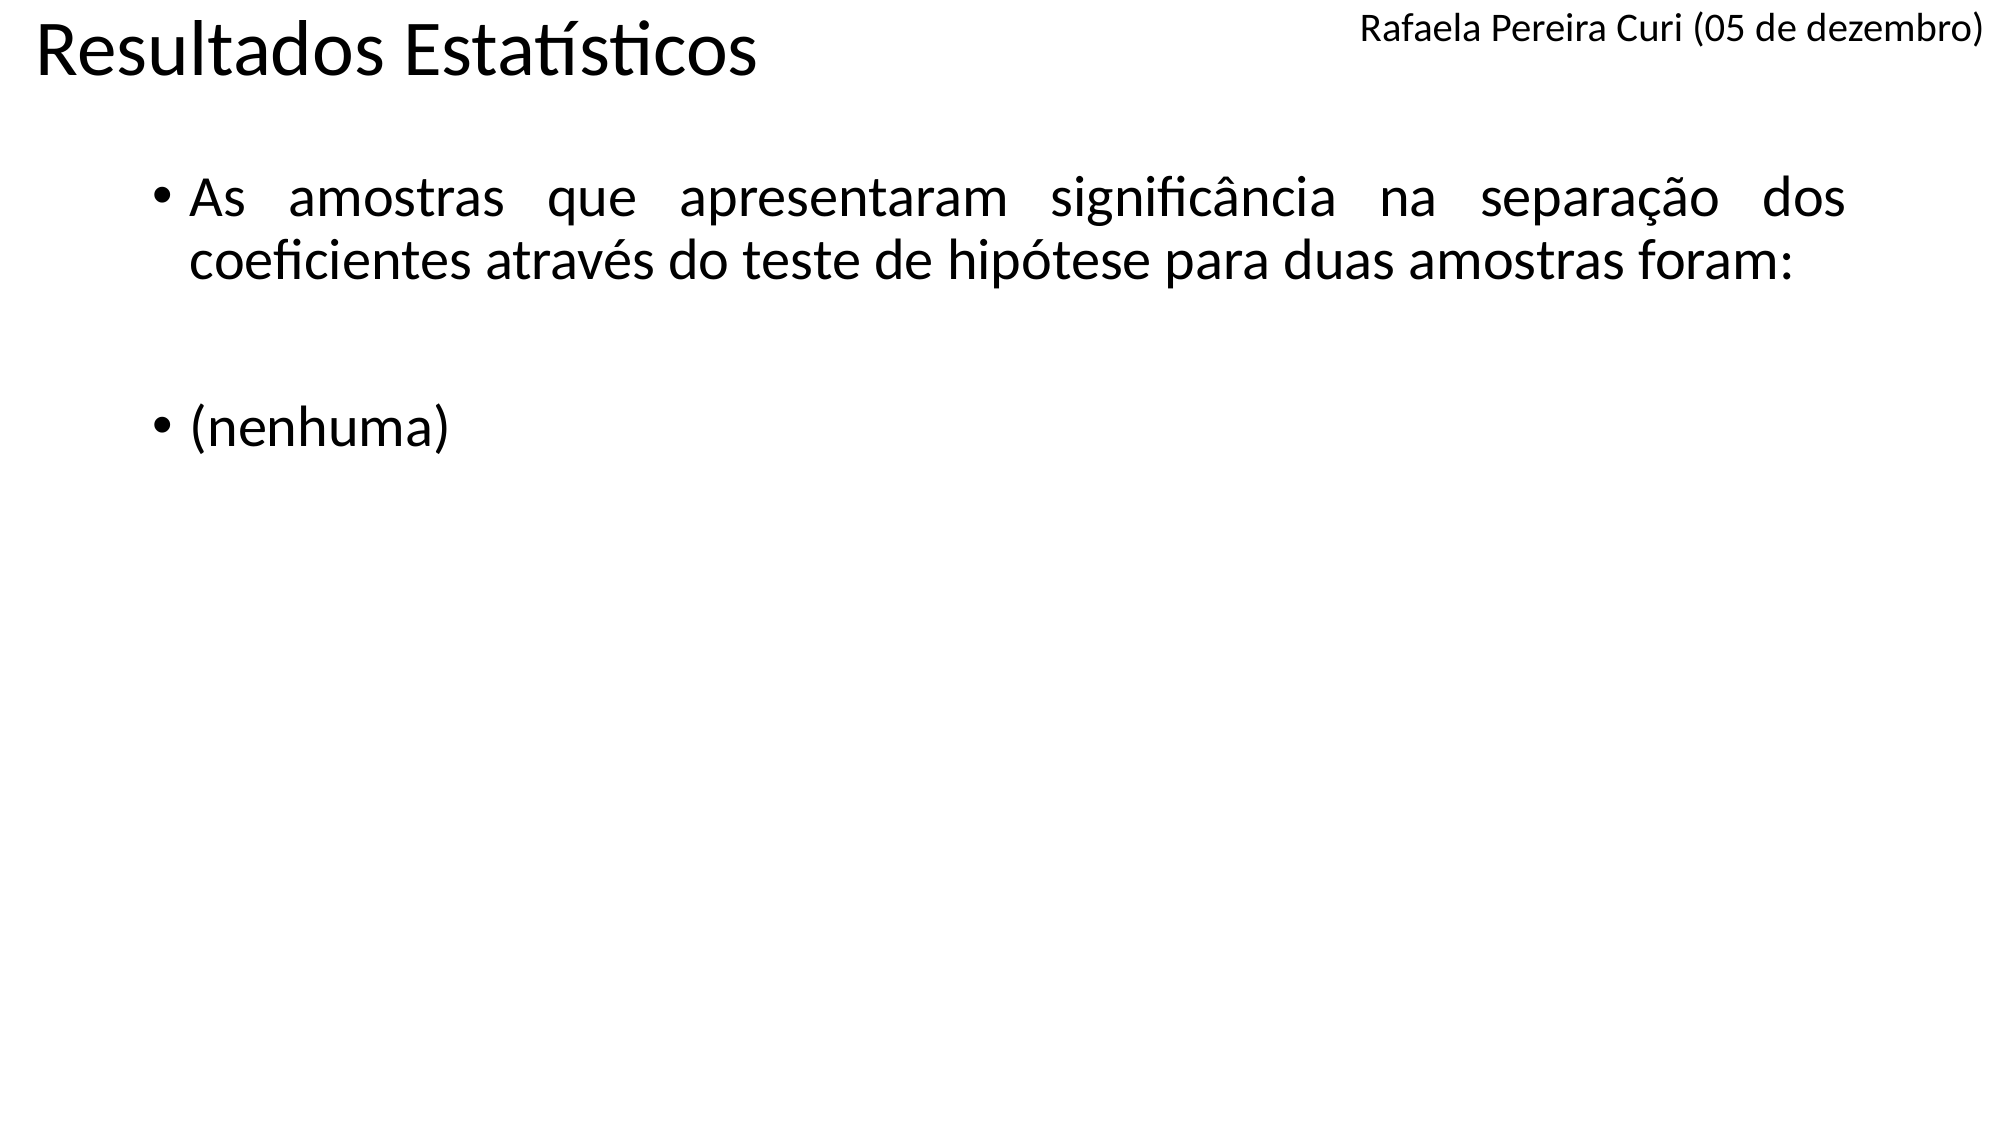

# Resultados Estatísticos
Rafaela Pereira Curi (05 de dezembro)
As amostras que apresentaram significância na separação dos coeficientes através do teste de hipótese para duas amostras foram:

(nenhuma)